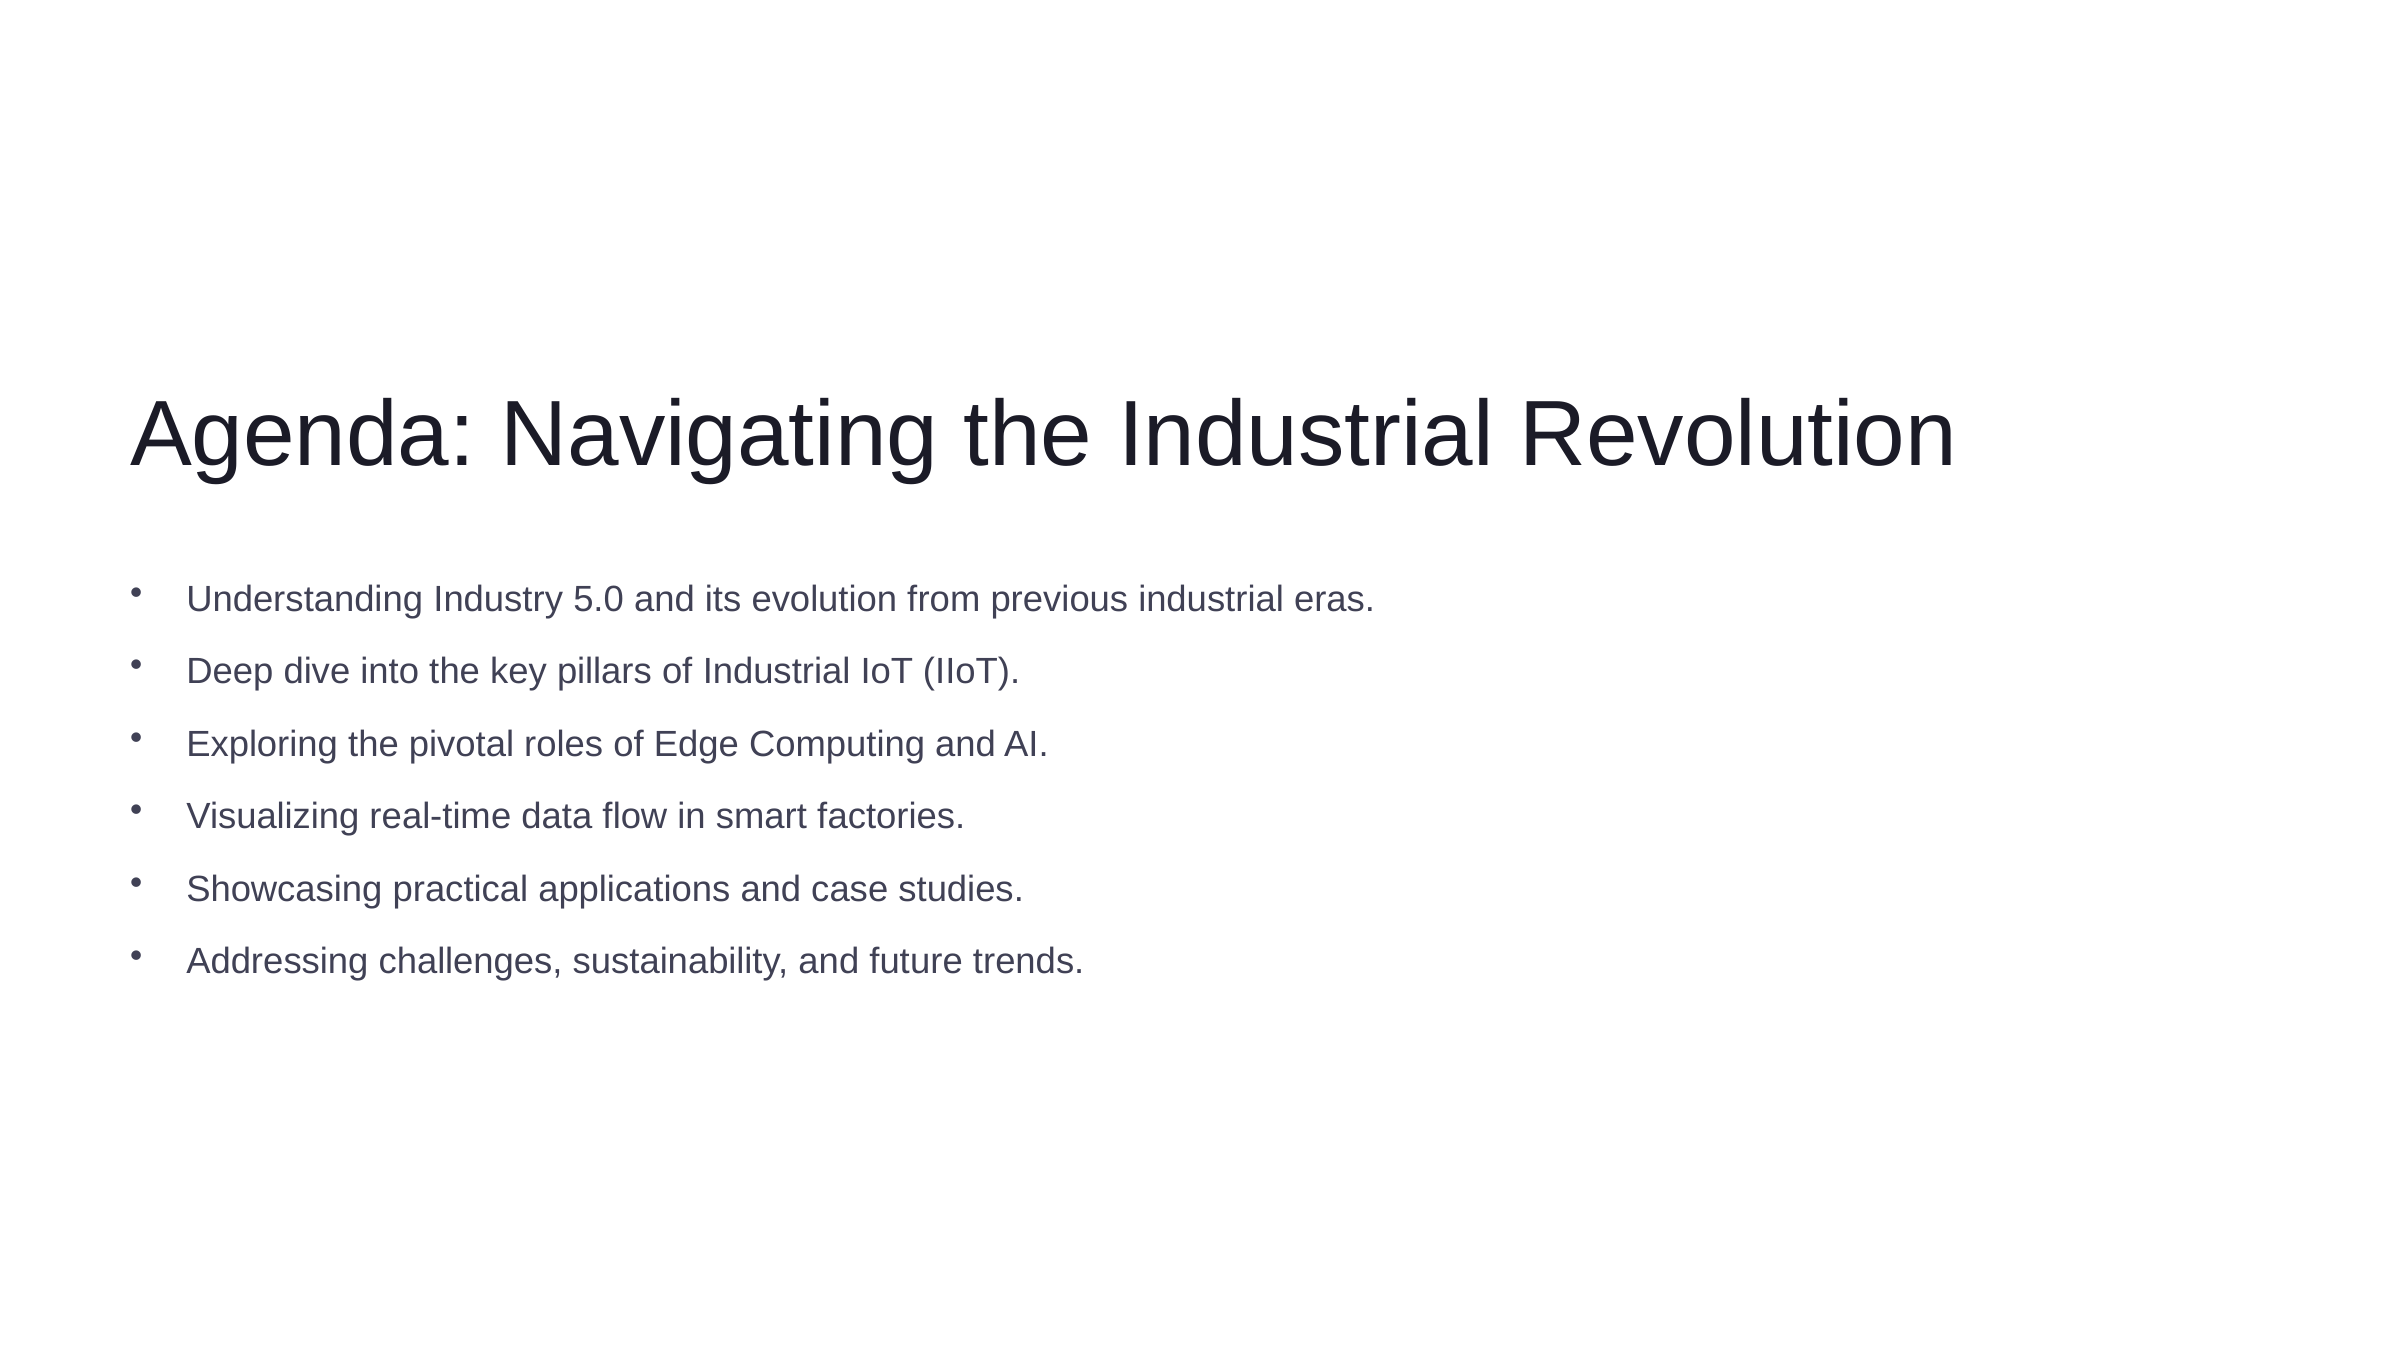

Agenda: Navigating the Industrial Revolution
Understanding Industry 5.0 and its evolution from previous industrial eras.
Deep dive into the key pillars of Industrial IoT (IIoT).
Exploring the pivotal roles of Edge Computing and AI.
Visualizing real-time data flow in smart factories.
Showcasing practical applications and case studies.
Addressing challenges, sustainability, and future trends.